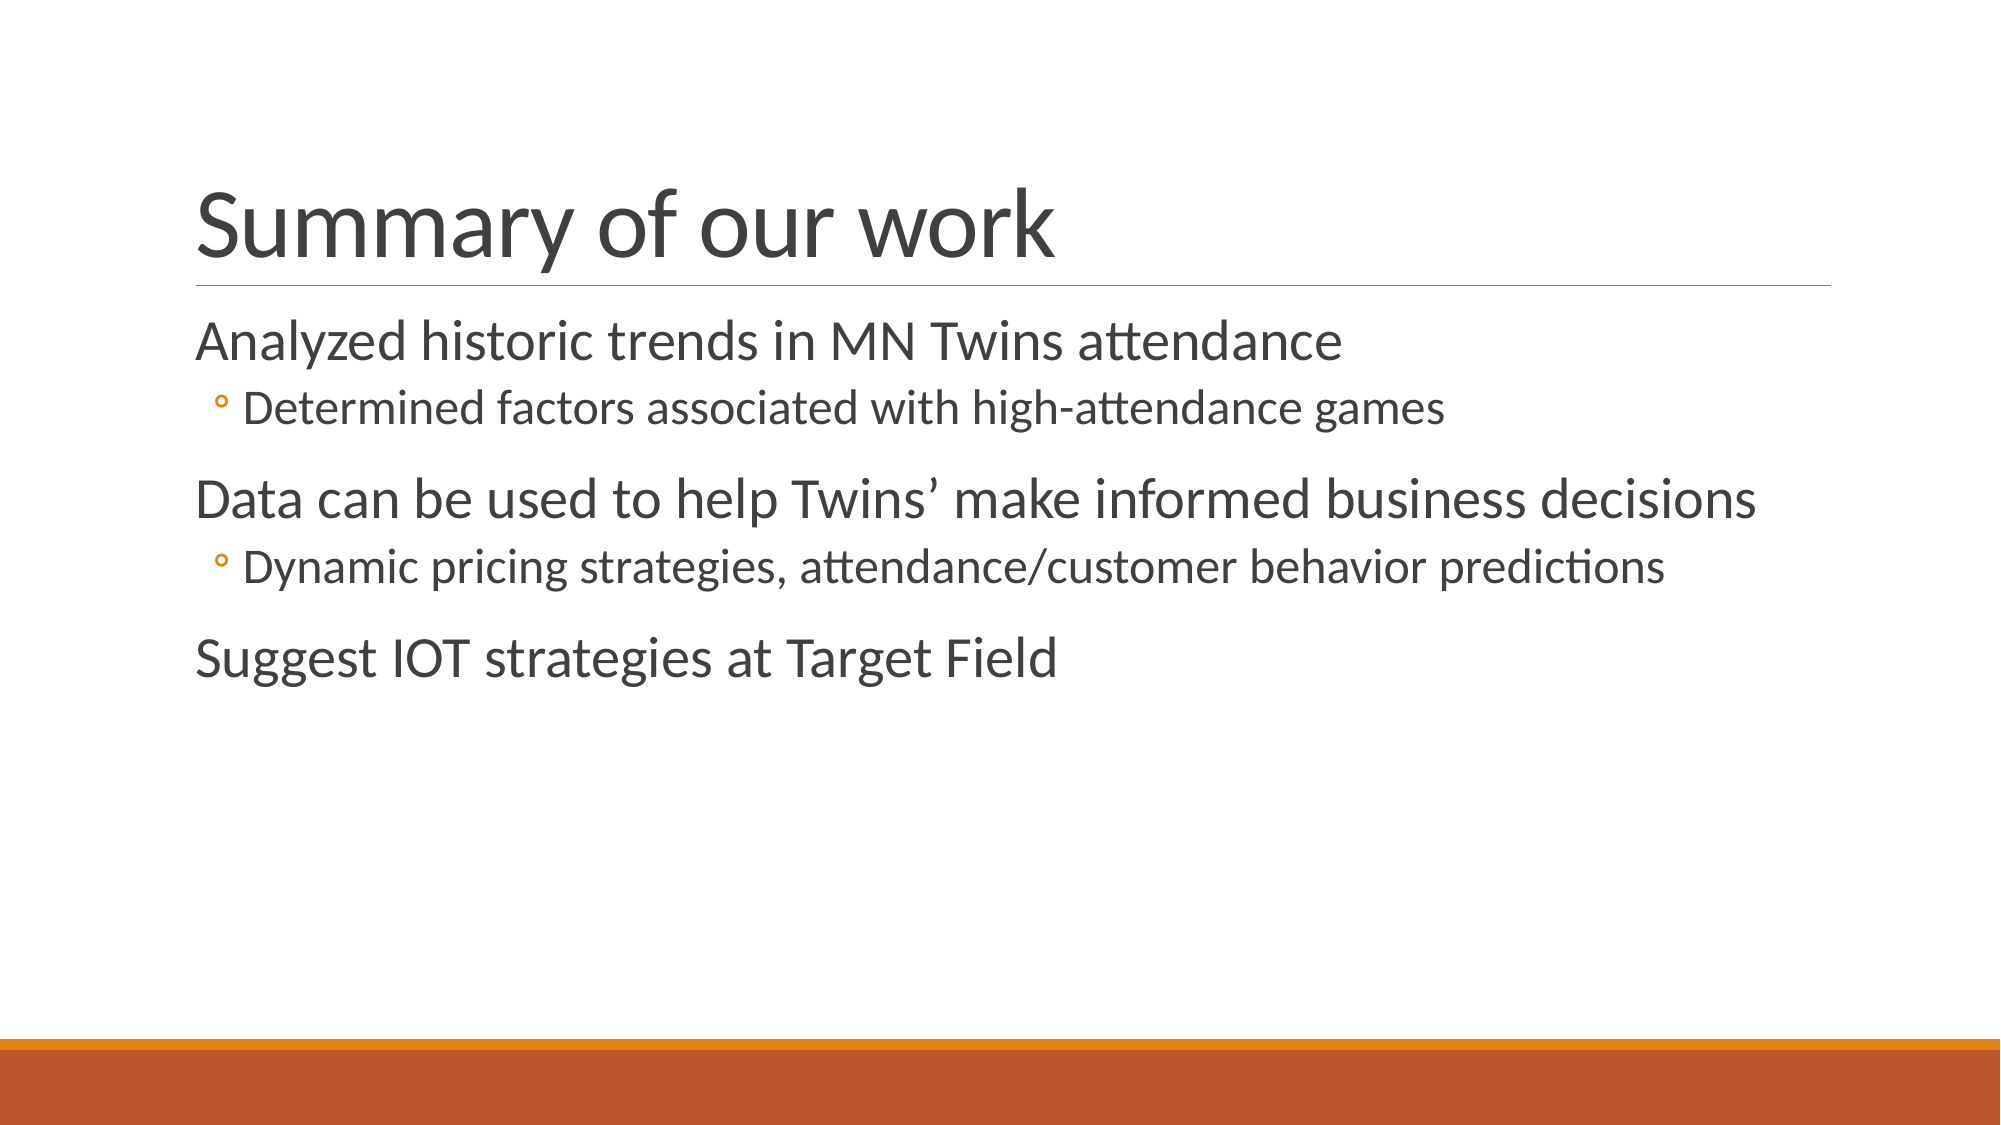

# Summary of our work
Analyzed historic trends in MN Twins attendance
Determined factors associated with high-attendance games
Data can be used to help Twins’ make informed business decisions
Dynamic pricing strategies, attendance/customer behavior predictions
Suggest IOT strategies at Target Field